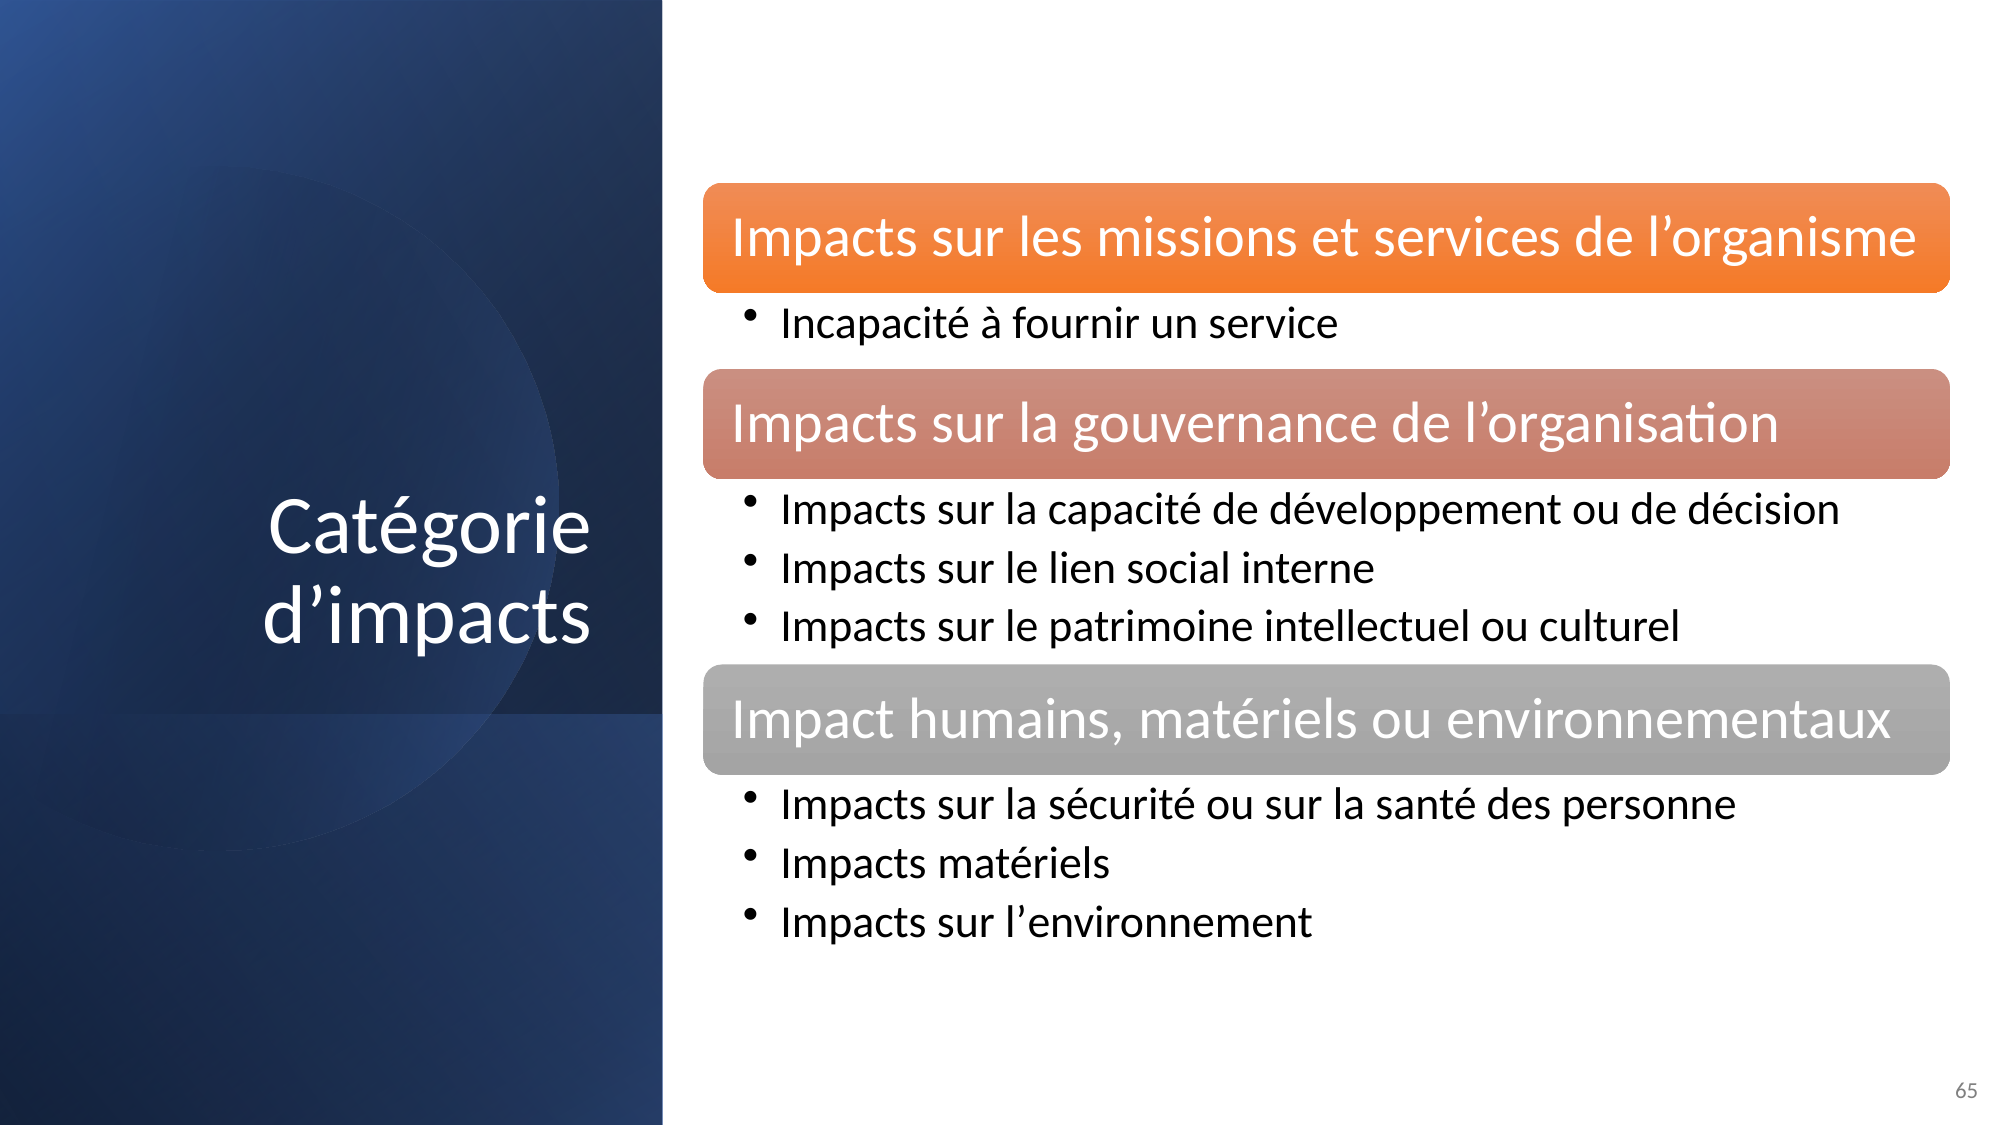

Impacts sur les missions et services de l’organisme
Incapacité à fournir un service
Impacts sur la gouvernance de l’organisation
Impacts sur la capacité de développement ou de décision
Impacts sur le lien social interne
Impacts sur le patrimoine intellectuel ou culturel
Impact humains, matériels ou environnementaux
Impacts sur la sécurité ou sur la santé des personne
Impacts matériels
Impacts sur l’environnement

# Catégorie d’impacts

65